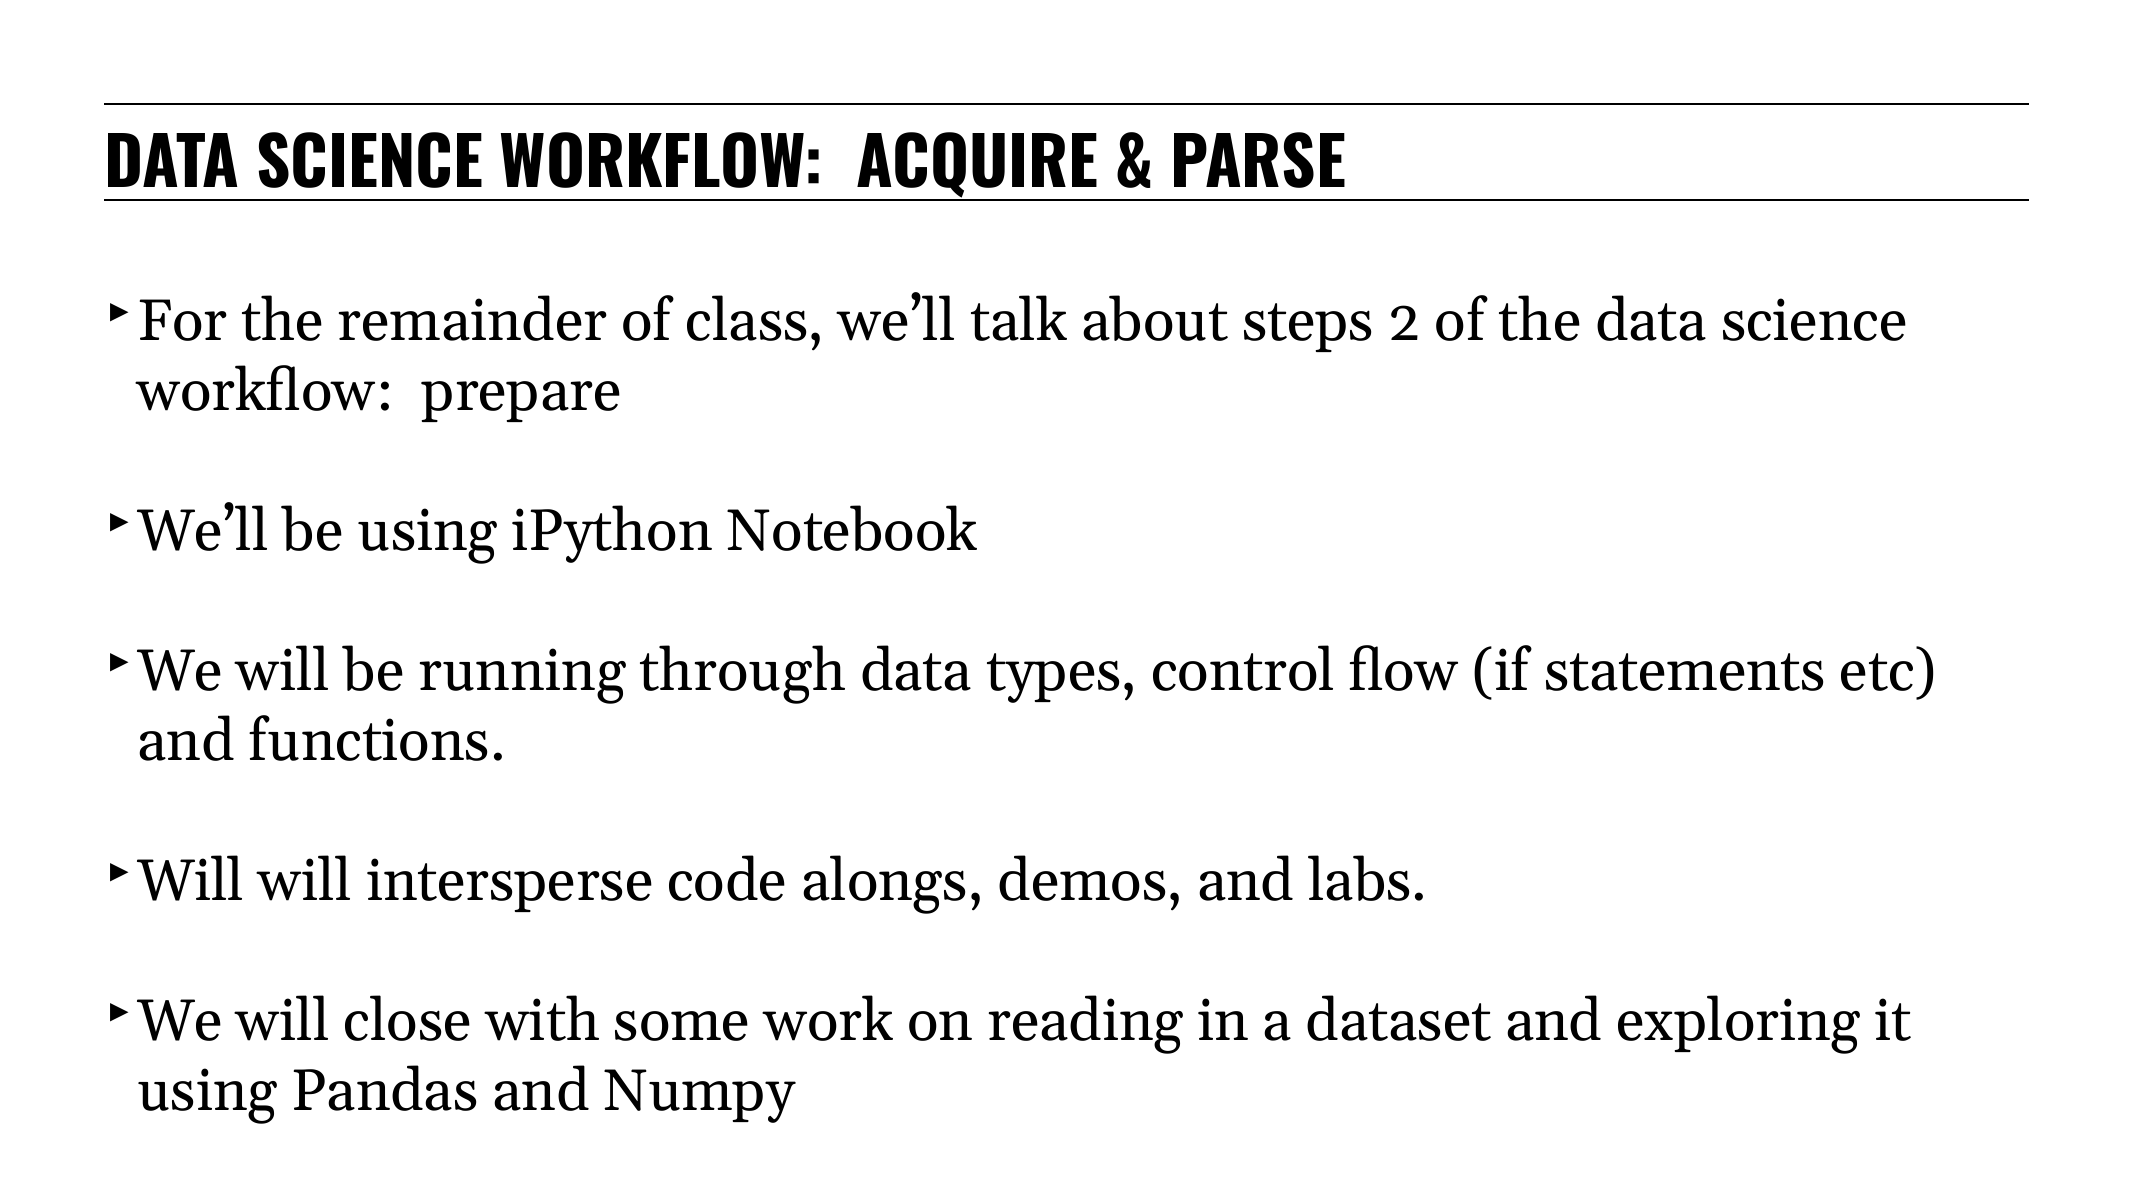

DATA SCIENCE WORKFLOW:  ACQUIRE & PARSE

For the remainder of class, we’ll talk about steps 2 of the data science workflow:  prepare

We’ll be using iPython Notebook

We will be running through data types, control flow (if statements etc) and functions.

Will will intersperse code alongs, demos, and labs.

We will close with some work on reading in a dataset and exploring it using Pandas and Numpy